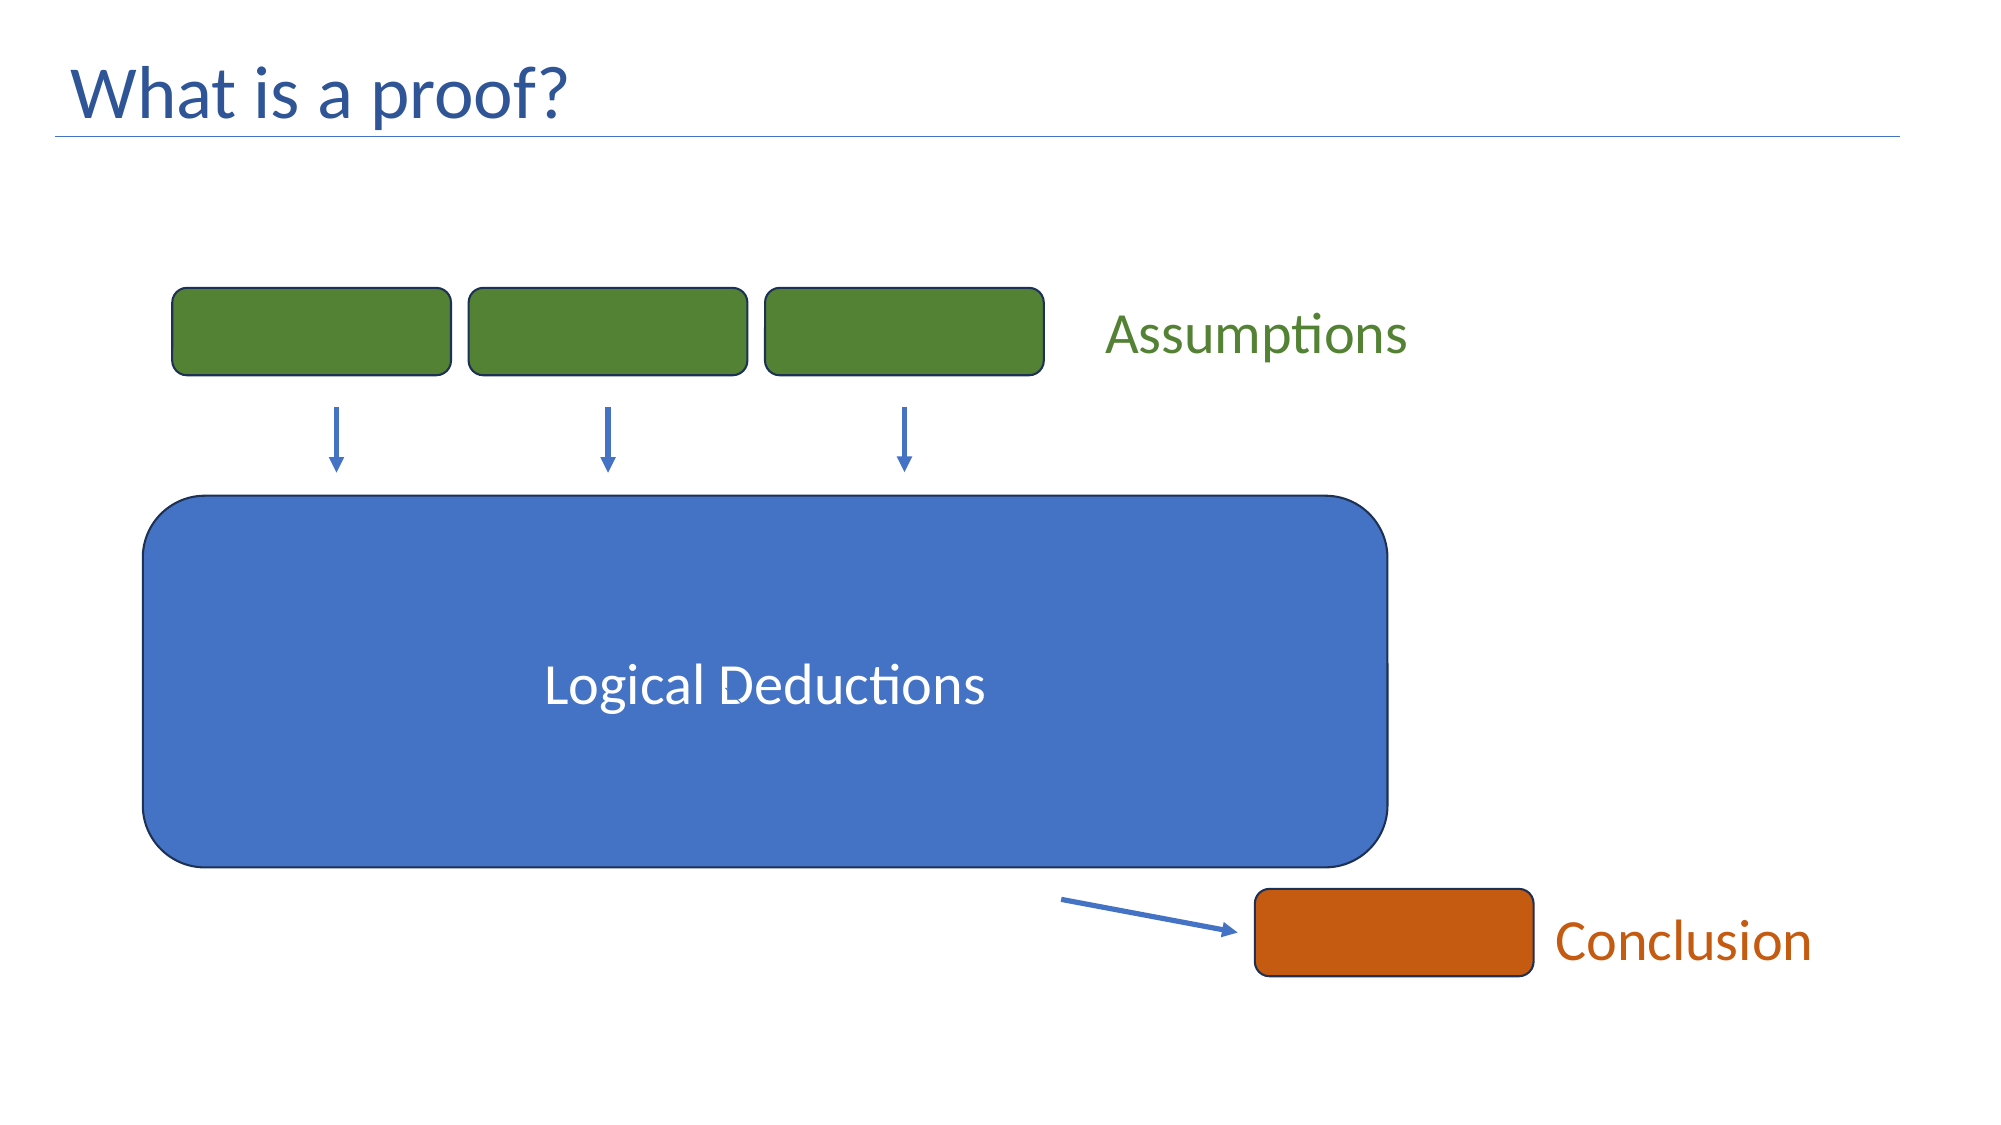

What is a proof?

Assumptions
Logical Deductions

Conclusion